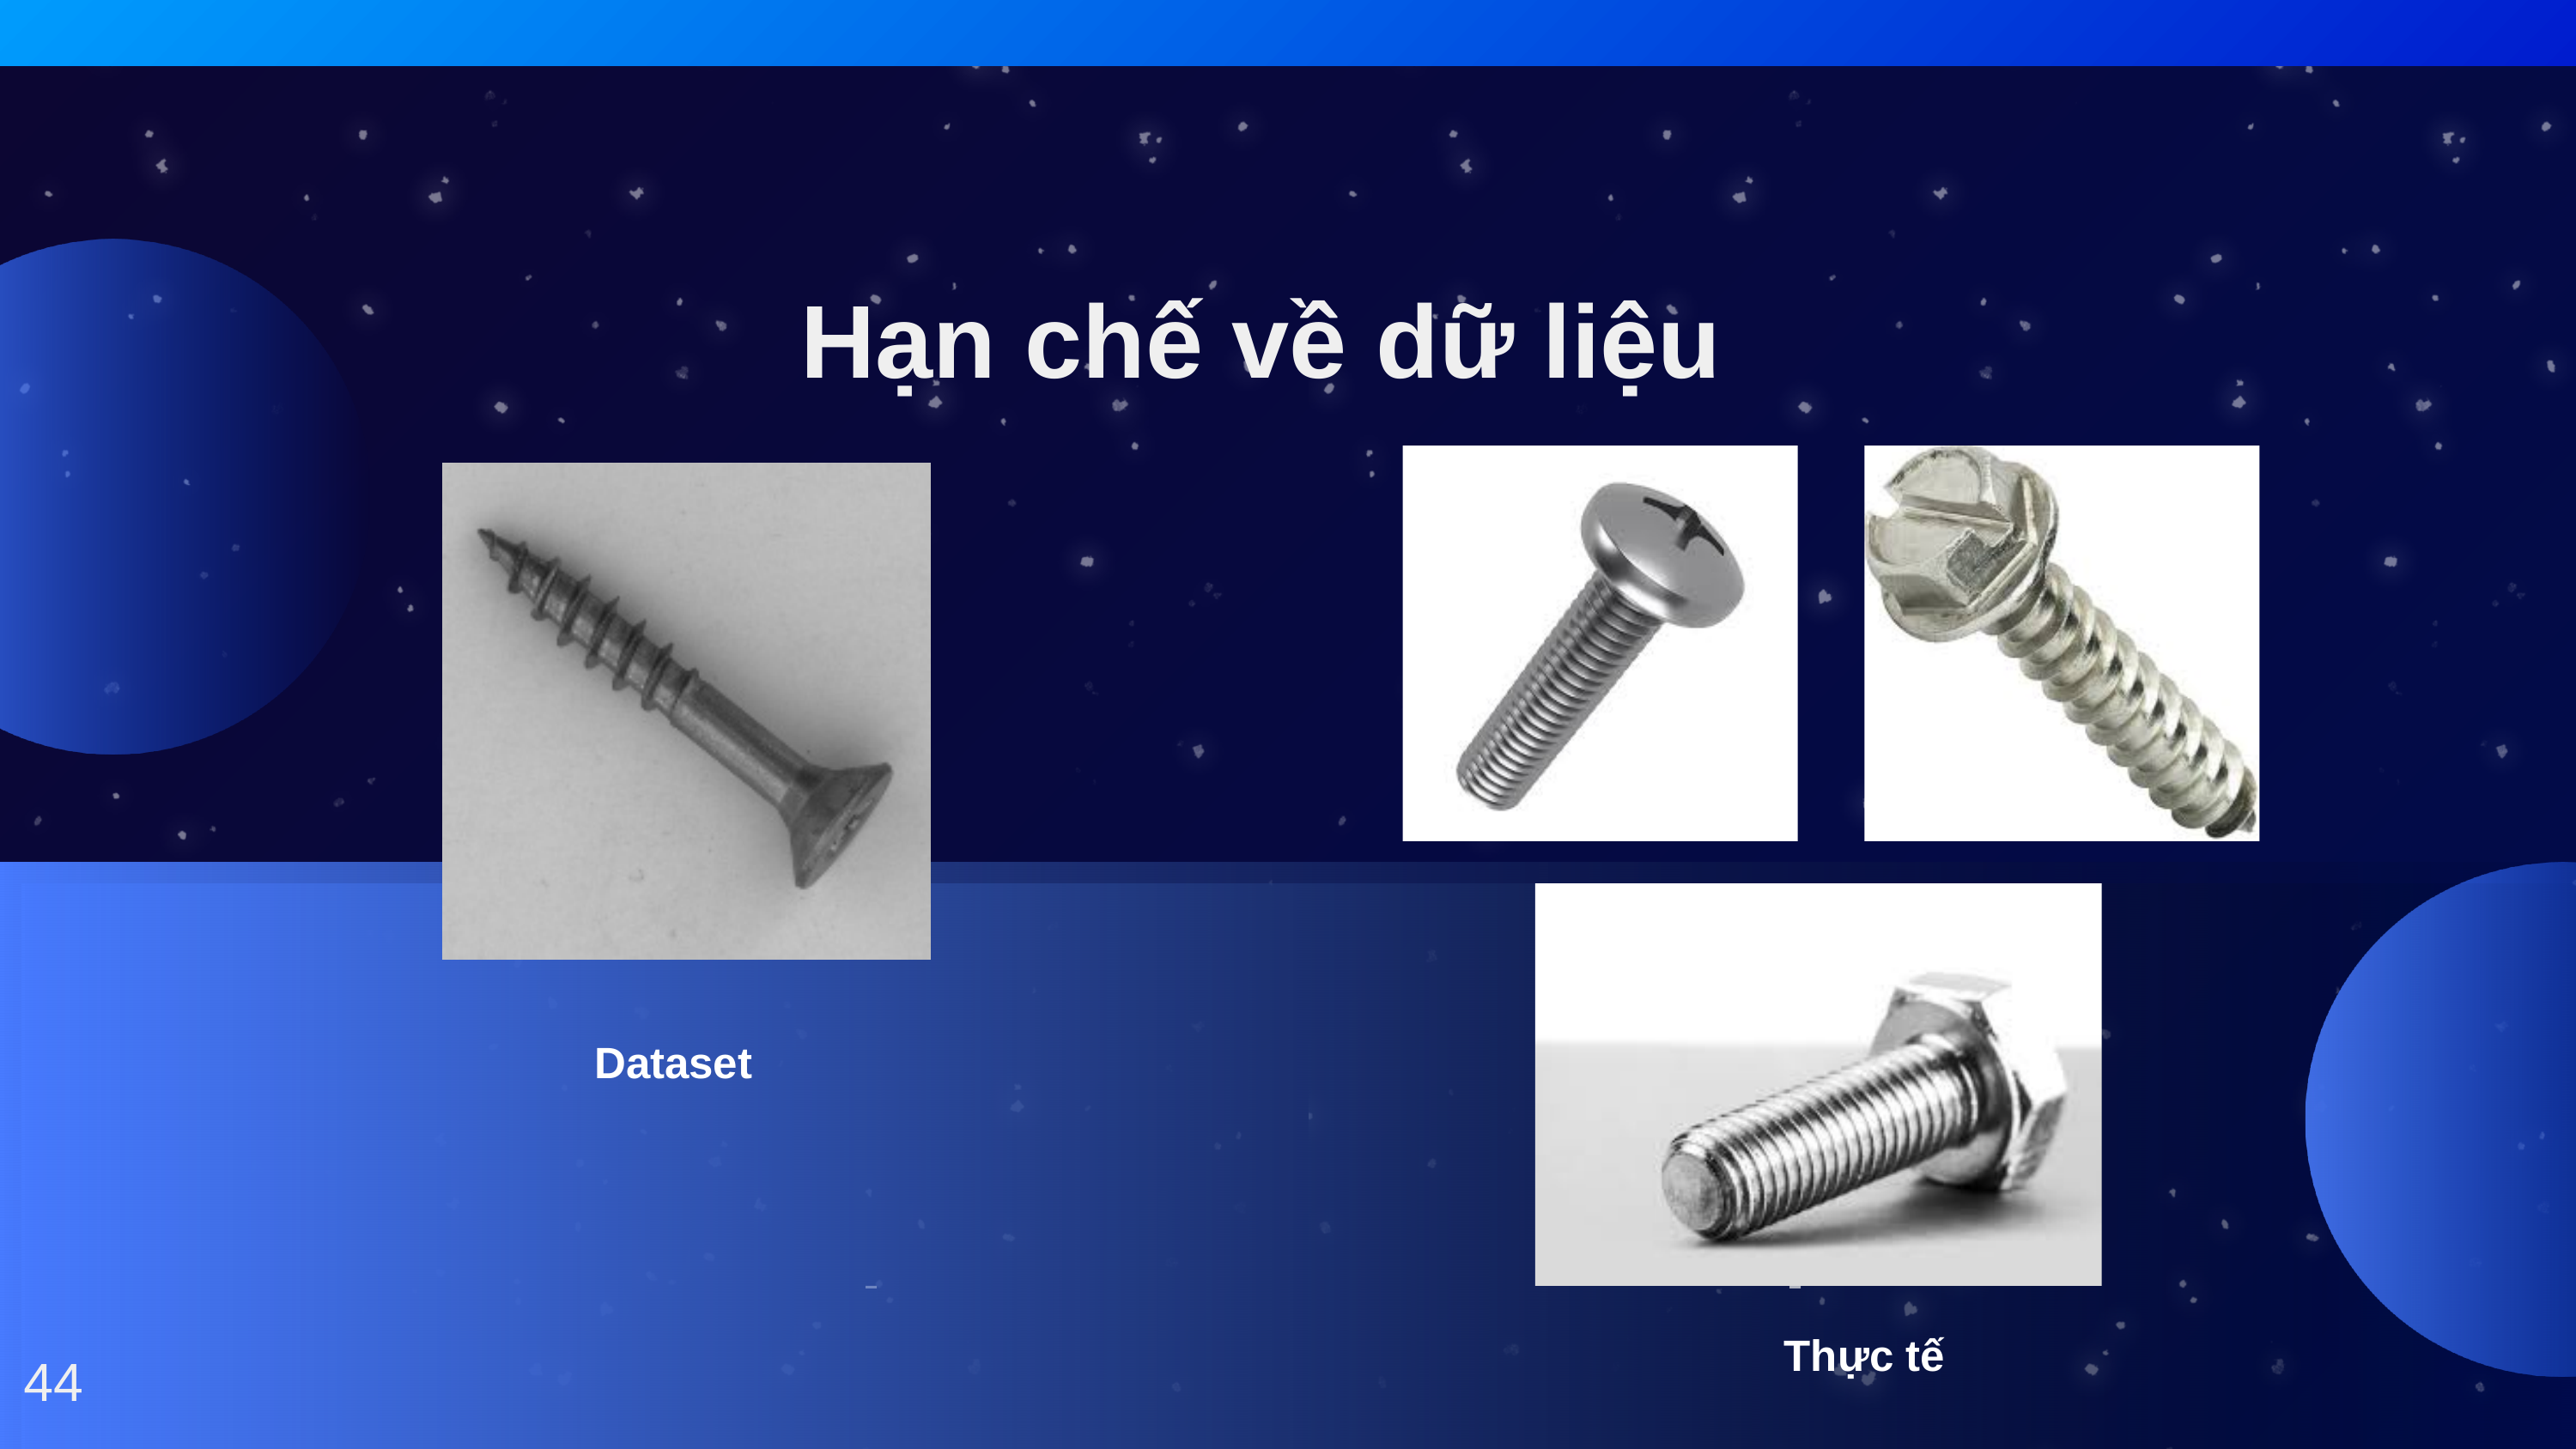

Hạn chế về dữ liệu

Dataset
-
-
Thực tế
44